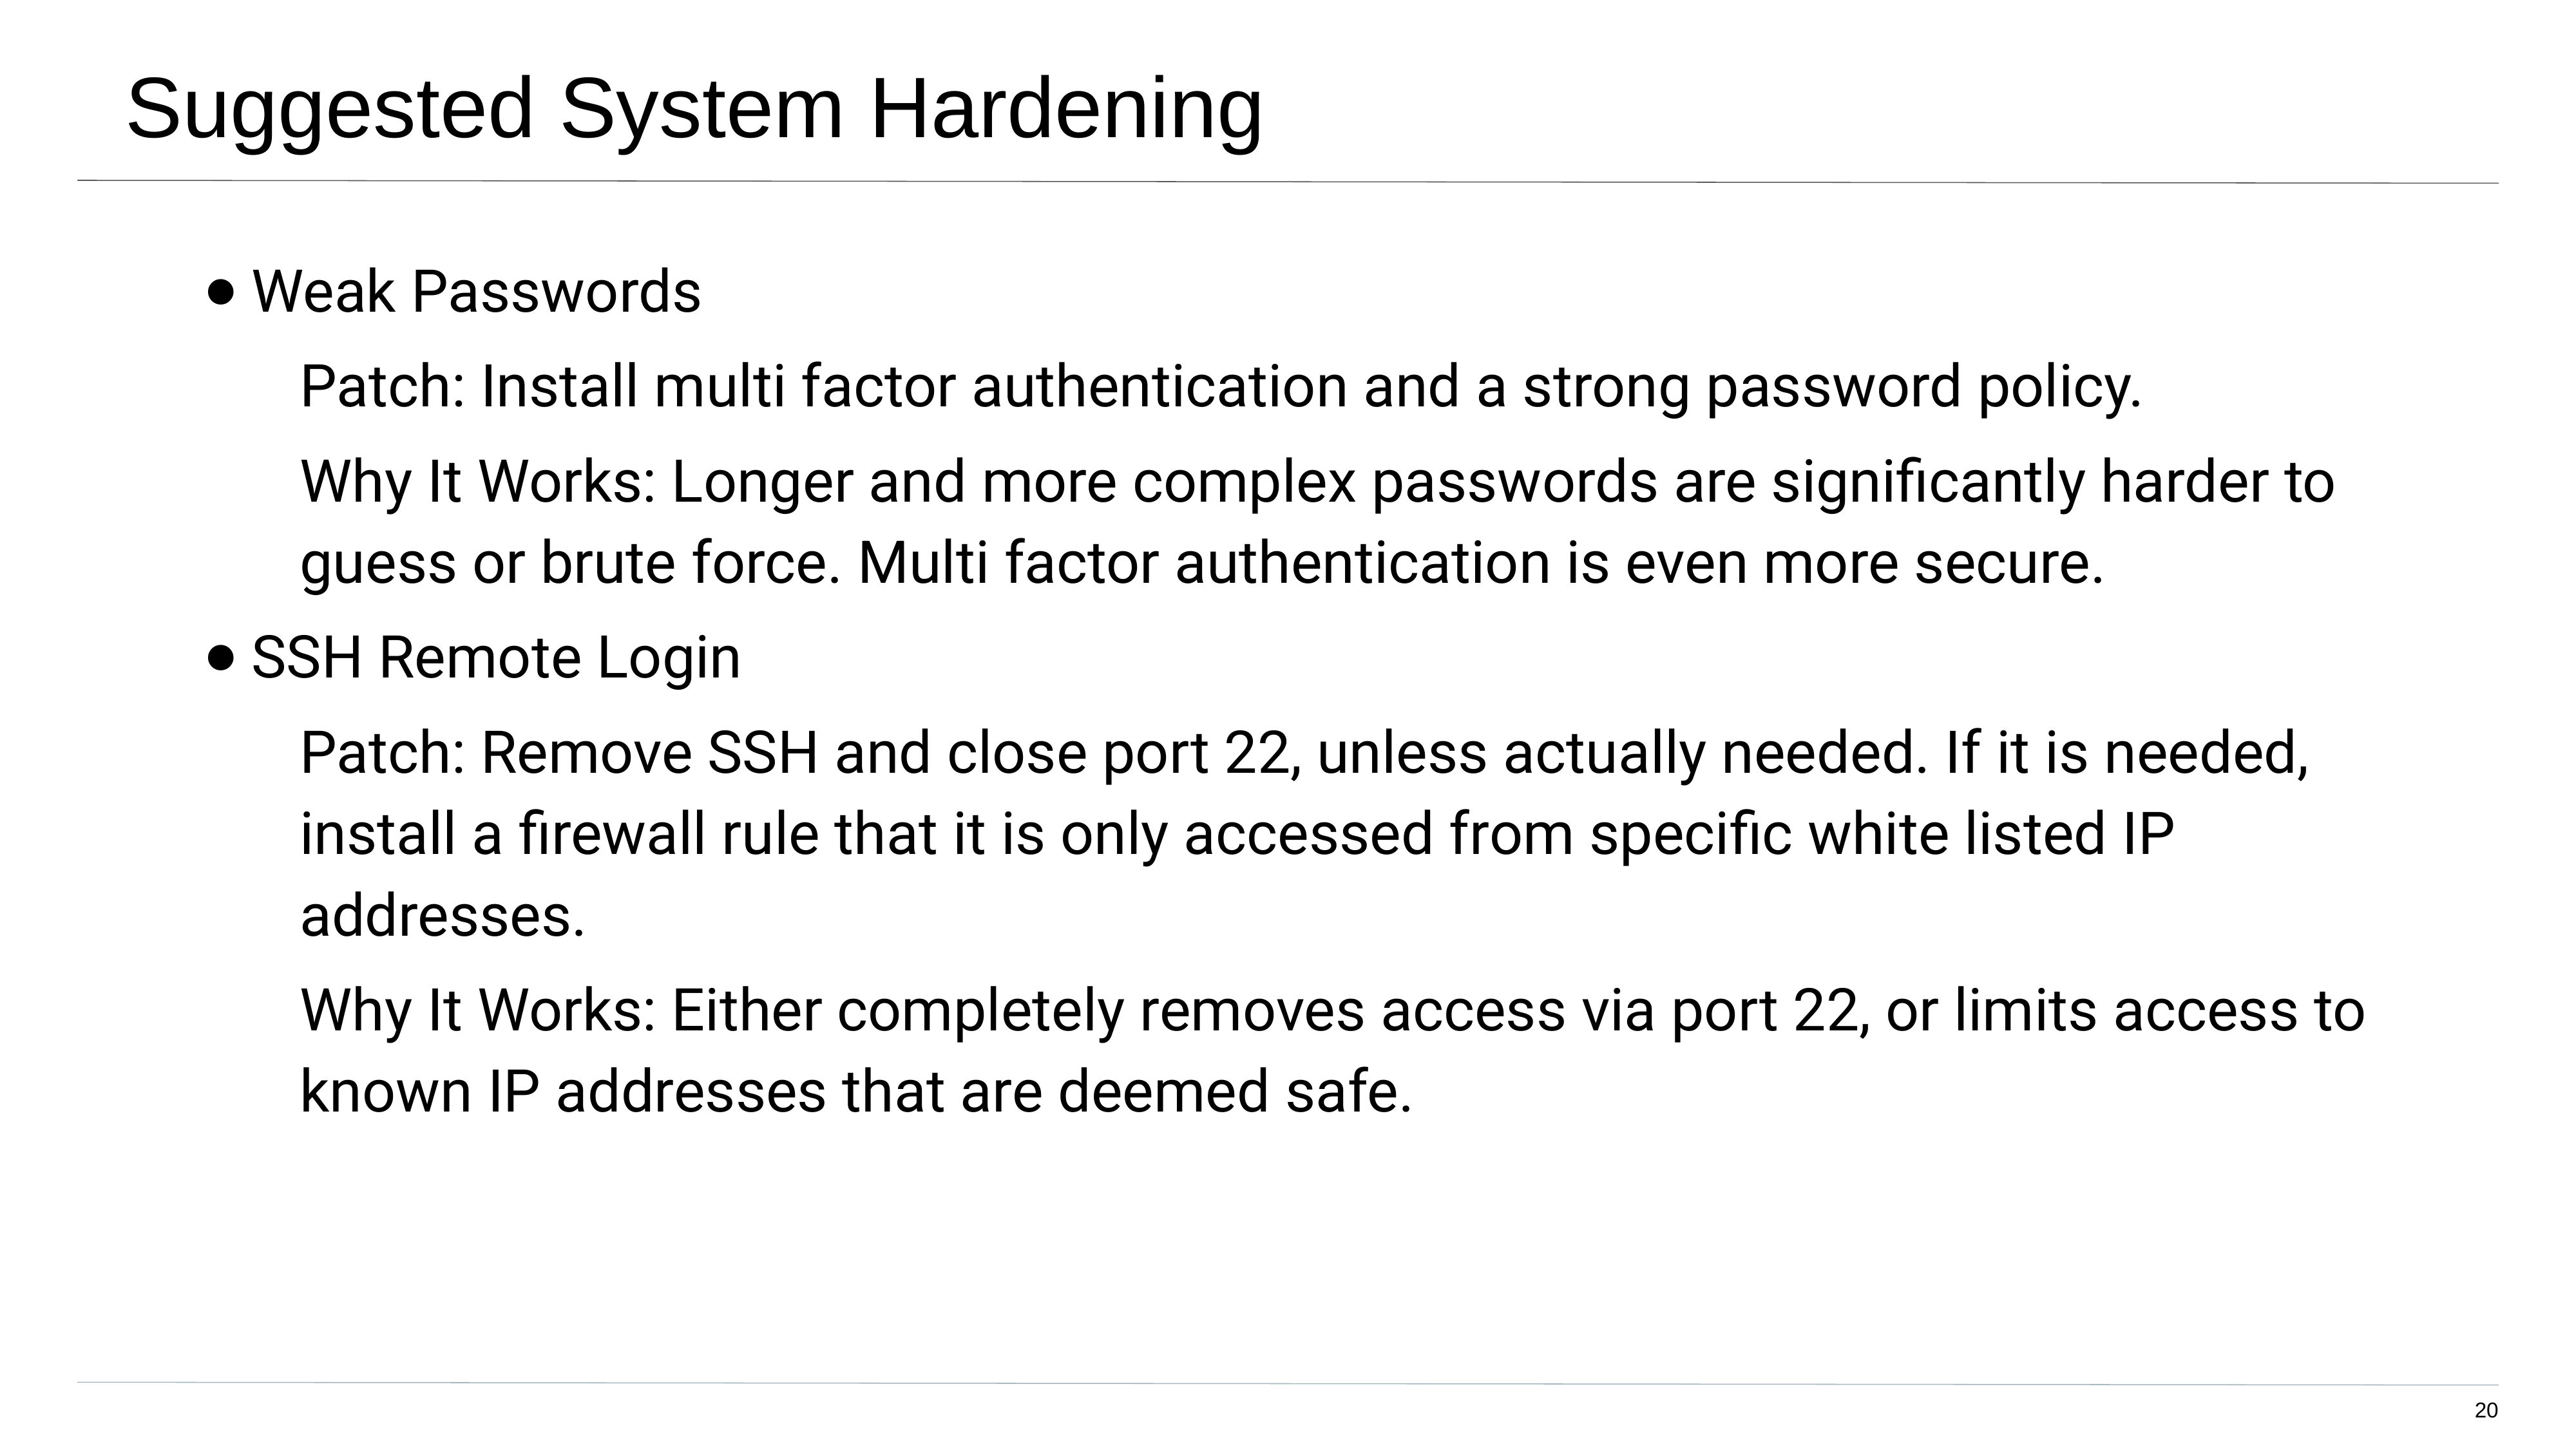

# Suggested System Hardening
Weak Passwords
Patch: Install multi factor authentication and a strong password policy.
Why It Works: Longer and more complex passwords are significantly harder to guess or brute force. Multi factor authentication is even more secure.
SSH Remote Login
Patch: Remove SSH and close port 22, unless actually needed. If it is needed, install a firewall rule that it is only accessed from specific white listed IP addresses.
Why It Works: Either completely removes access via port 22, or limits access to known IP addresses that are deemed safe.

20